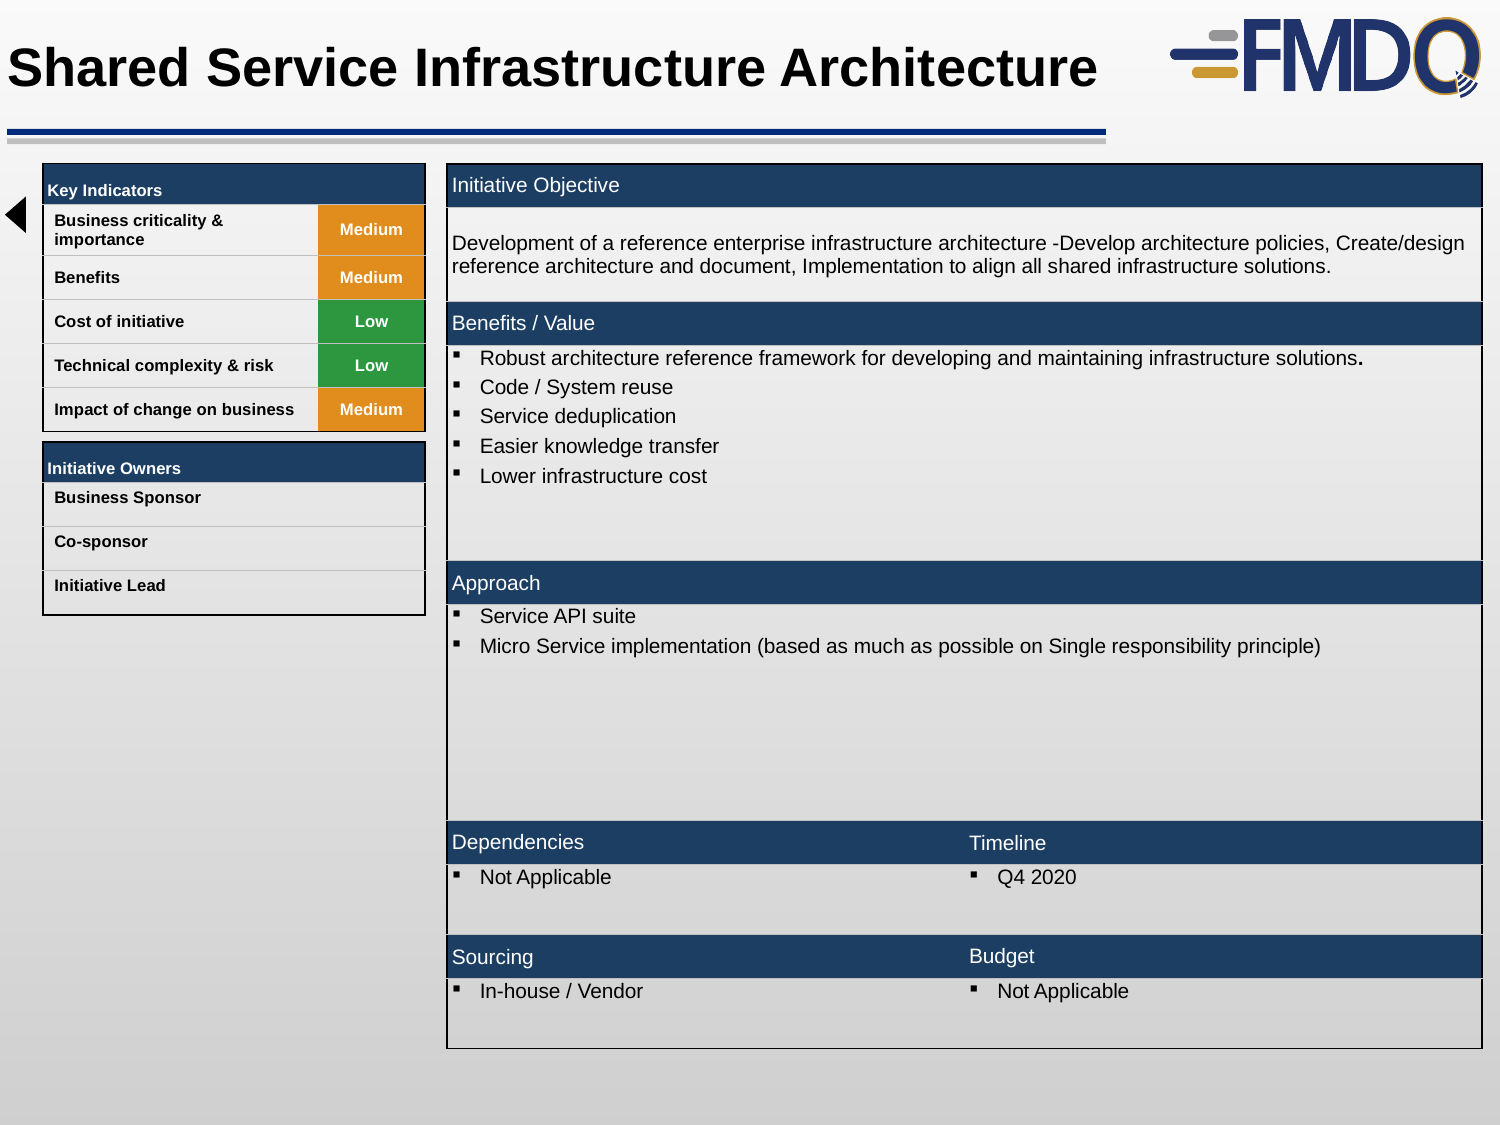

Shared Service Infrastructure Architecture
| Key Indicators |  |
| --- | --- |
| Business criticality & importance | Medium |
| Benefits | Medium |
| Cost of initiative | Low |
| Technical complexity & risk | Low |
| Impact of change on business | Medium |
| Initiative Objective |  |
| --- | --- |
| Development of a reference enterprise infrastructure architecture -Develop architecture policies, Create/design reference architecture and document, Implementation to align all shared infrastructure solutions. |  |
| Benefits / Value |  |
| Robust architecture reference framework for developing and maintaining infrastructure solutions. Code / System reuse Service deduplication Easier knowledge transfer Lower infrastructure cost |  |
| Approach |  |
| Service API suite Micro Service implementation (based as much as possible on Single responsibility principle) |  |
| Dependencies | Timeline |
| Not Applicable | Q4 2020 |
| Sourcing | Budget |
| In-house / Vendor | Not Applicable |

| Initiative Owners |  |
| --- | --- |
| Business Sponsor |  |
| Co-sponsor |  |
| Initiative Lead |  |